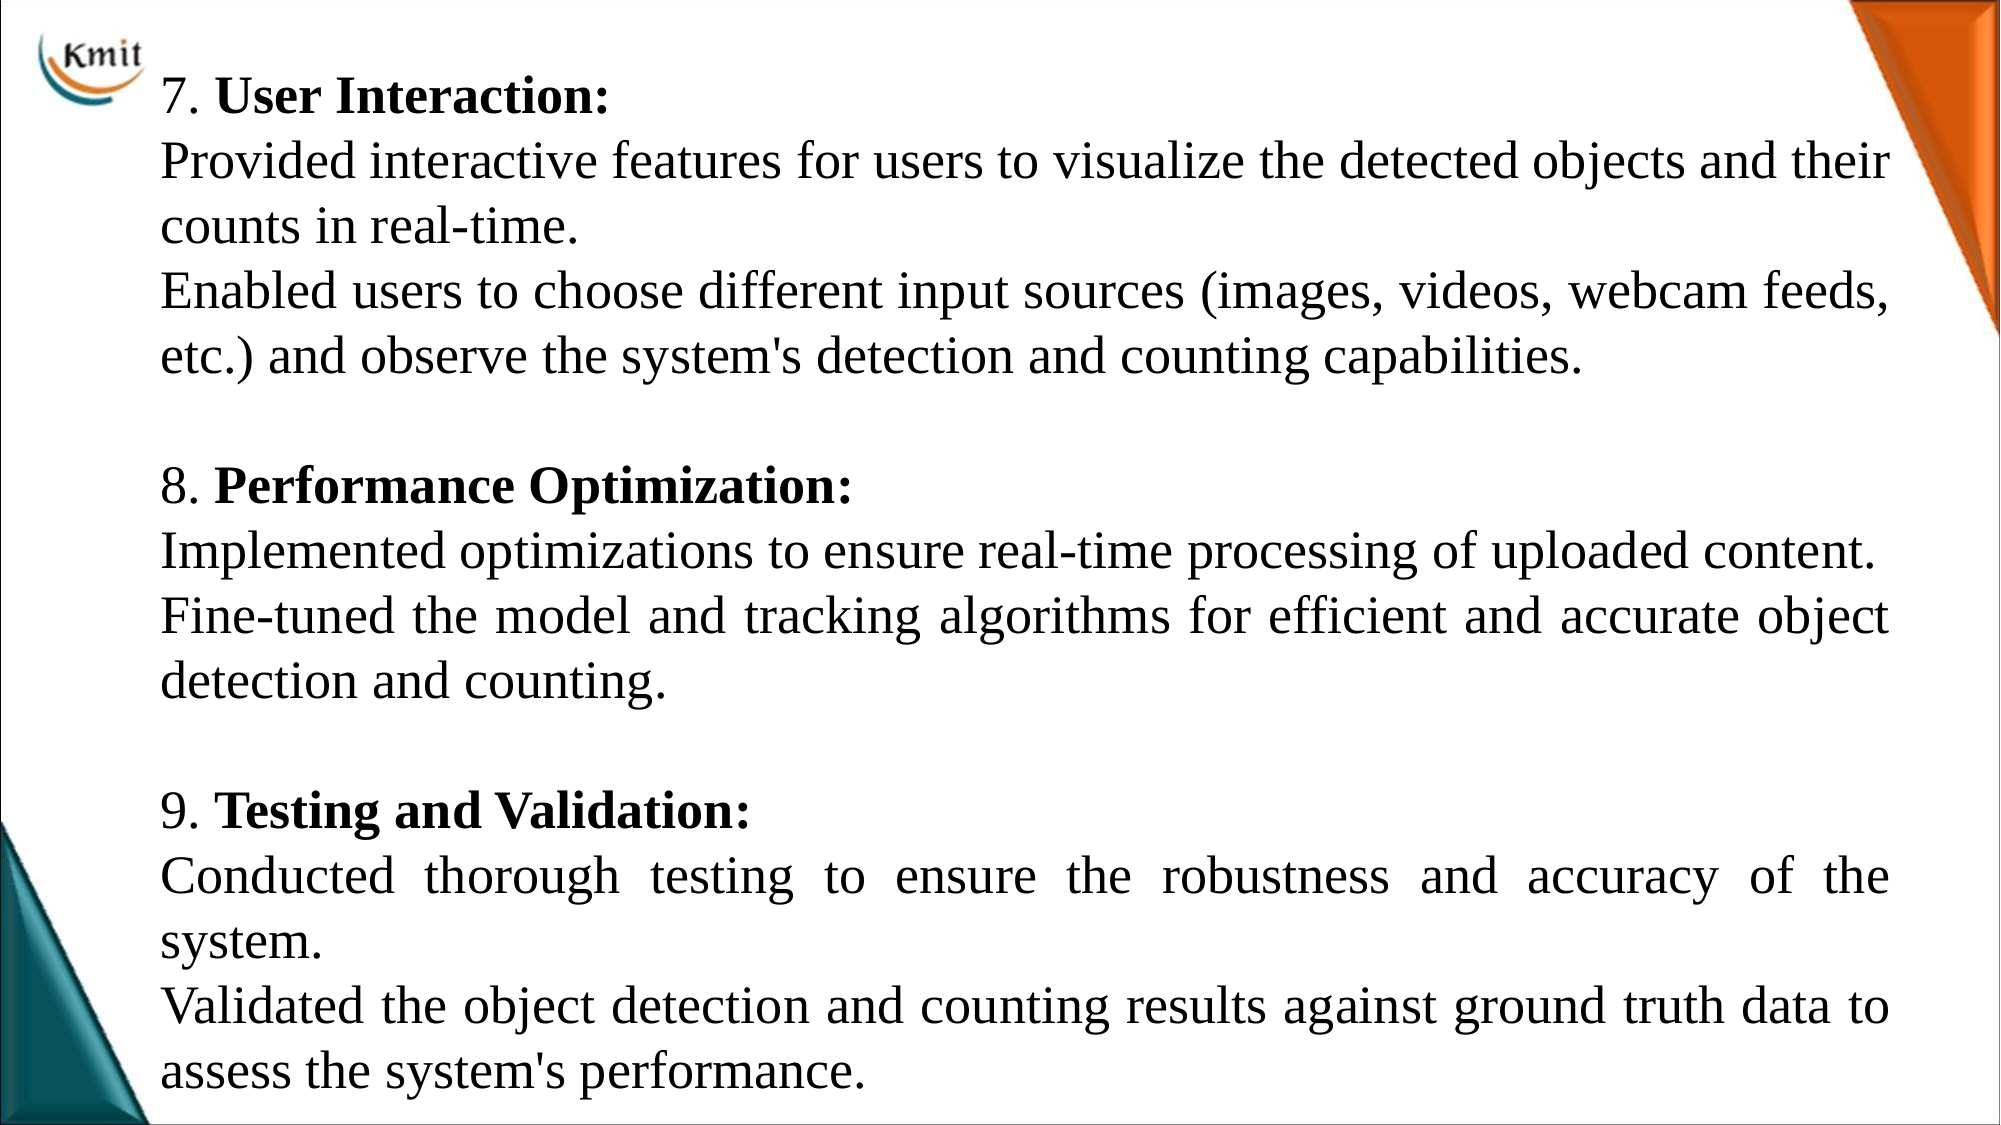

7. User Interaction:
Provided interactive features for users to visualize the detected objects and their counts in real-time.
Enabled users to choose different input sources (images, videos, webcam feeds, etc.) and observe the system's detection and counting capabilities.

8. Performance Optimization:
Implemented optimizations to ensure real-time processing of uploaded content.
Fine-tuned the model and tracking algorithms for efficient and accurate object detection and counting.

9. Testing and Validation:
Conducted thorough testing to ensure the robustness and accuracy of the system.
Validated the object detection and counting results against ground truth data to assess the system's performance.